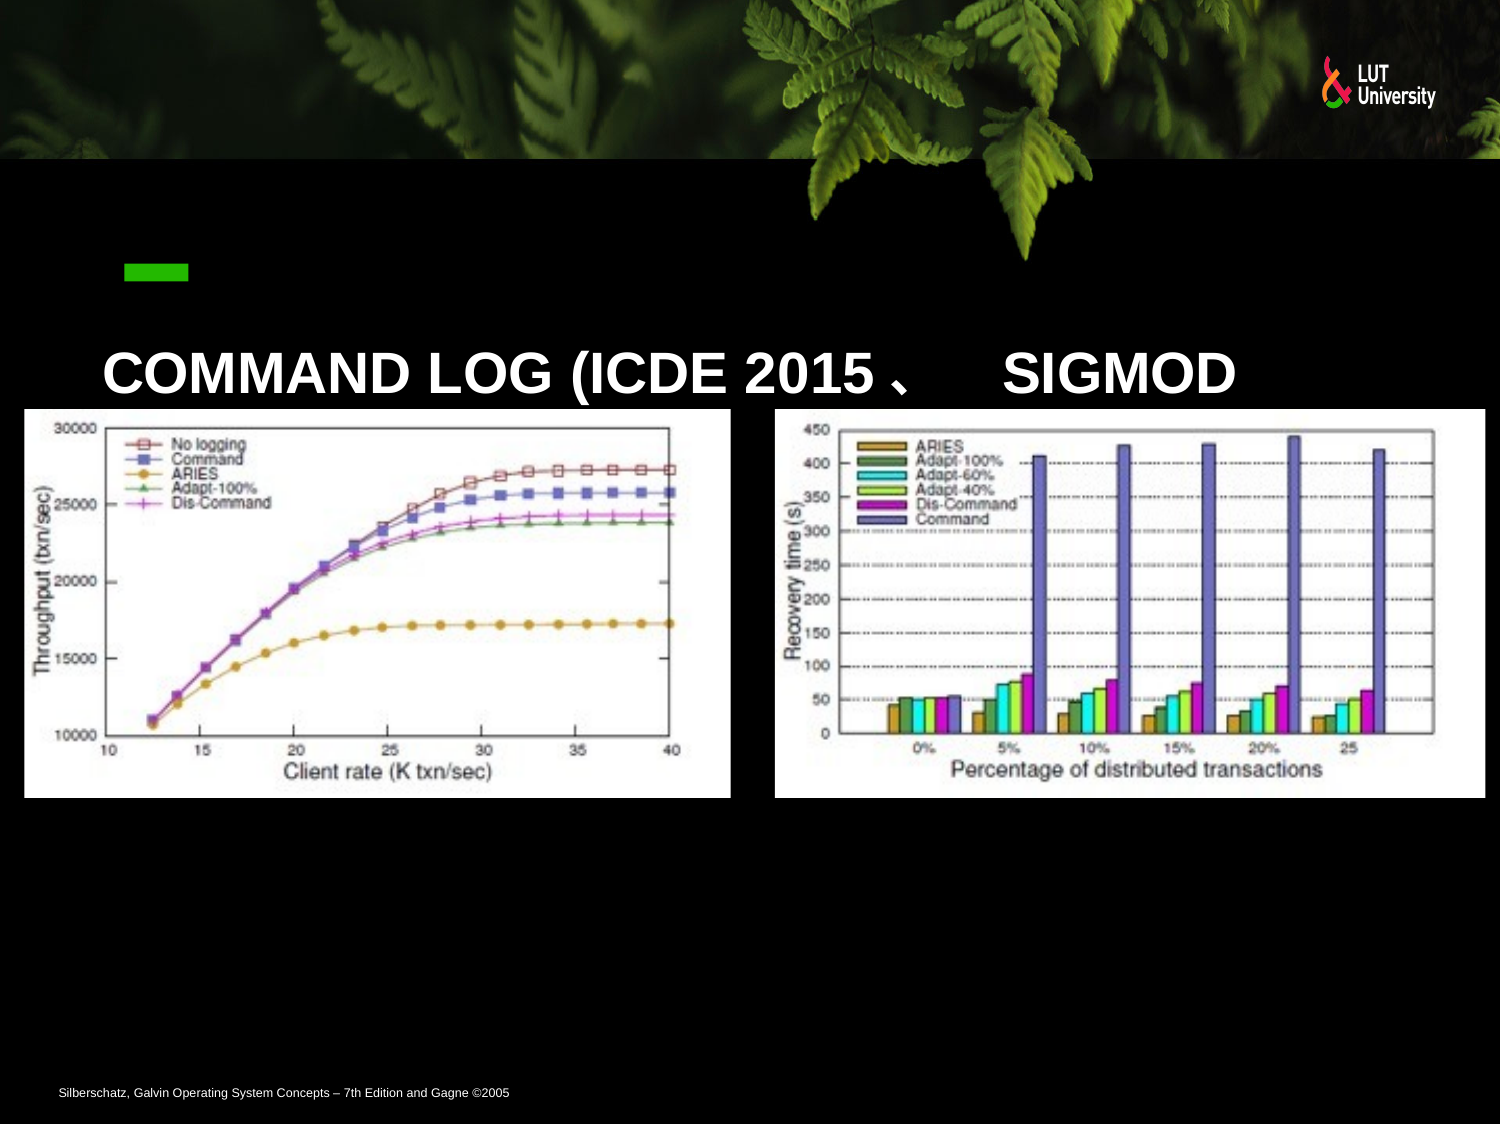

# Command Log (ICDE 2015、SIGMOD 2016)

Silberschatz, Galvin Operating System Concepts – 7th Edition and Gagne ©2005